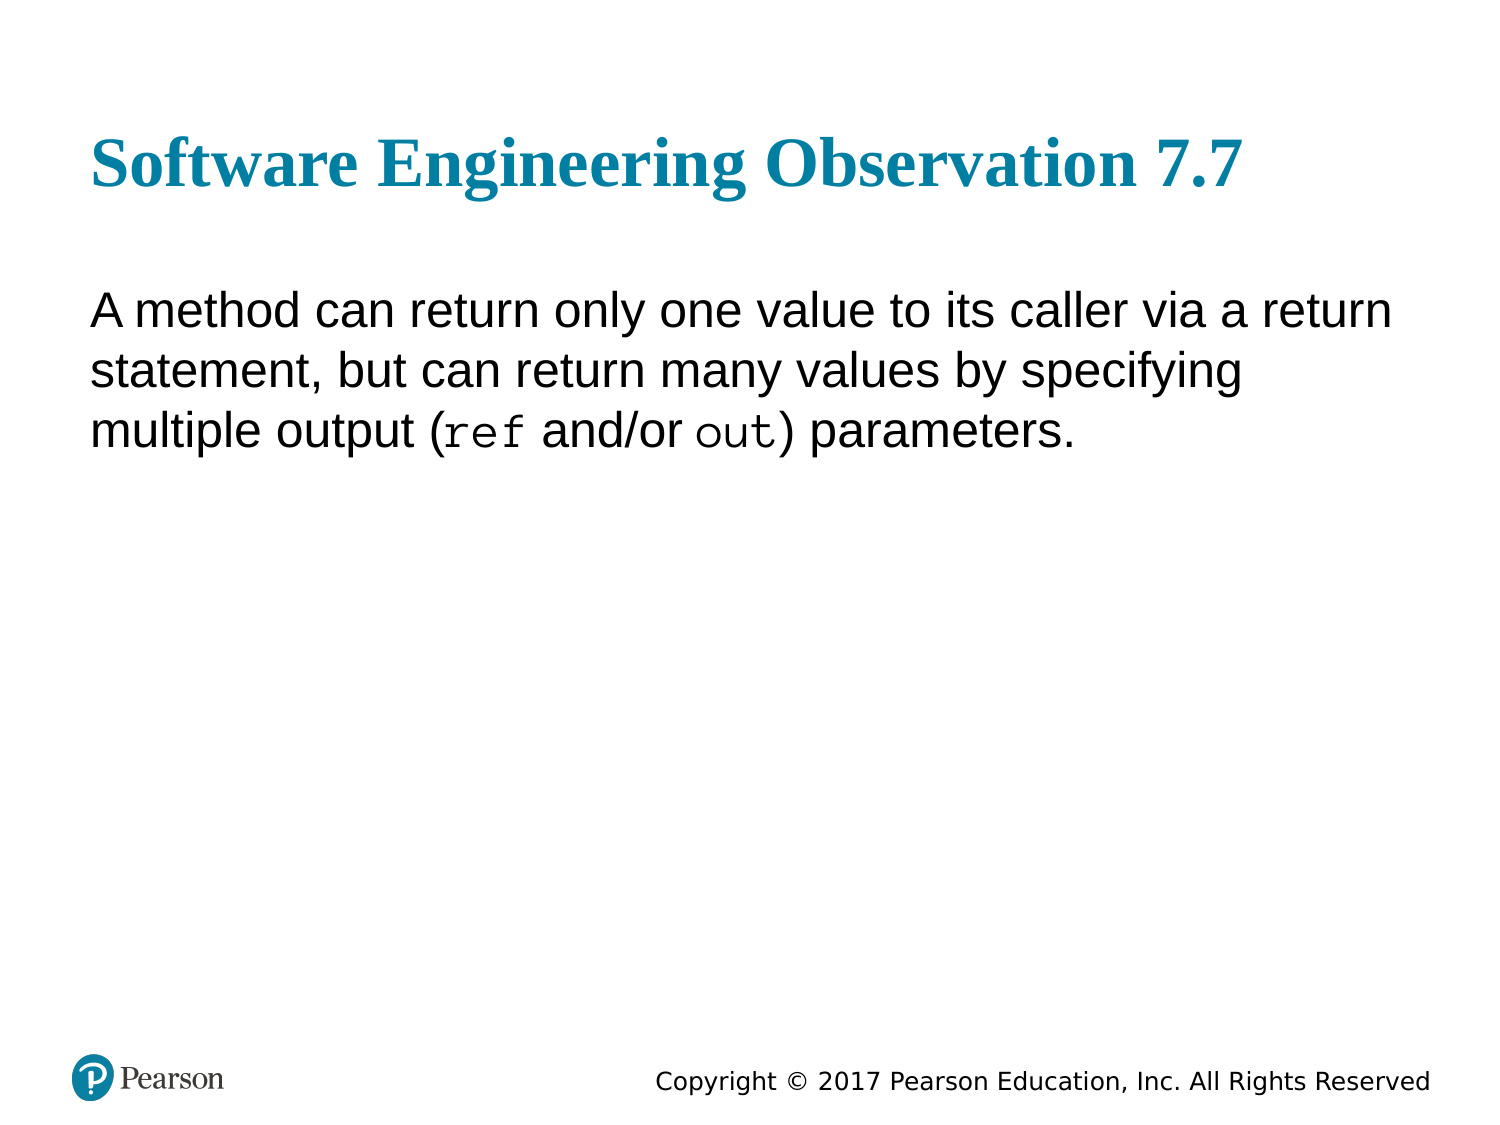

# Software Engineering Observation 7.7
A method can return only one value to its caller via a return statement, but can return many values by specifying multiple output (ref and/or out) parameters.